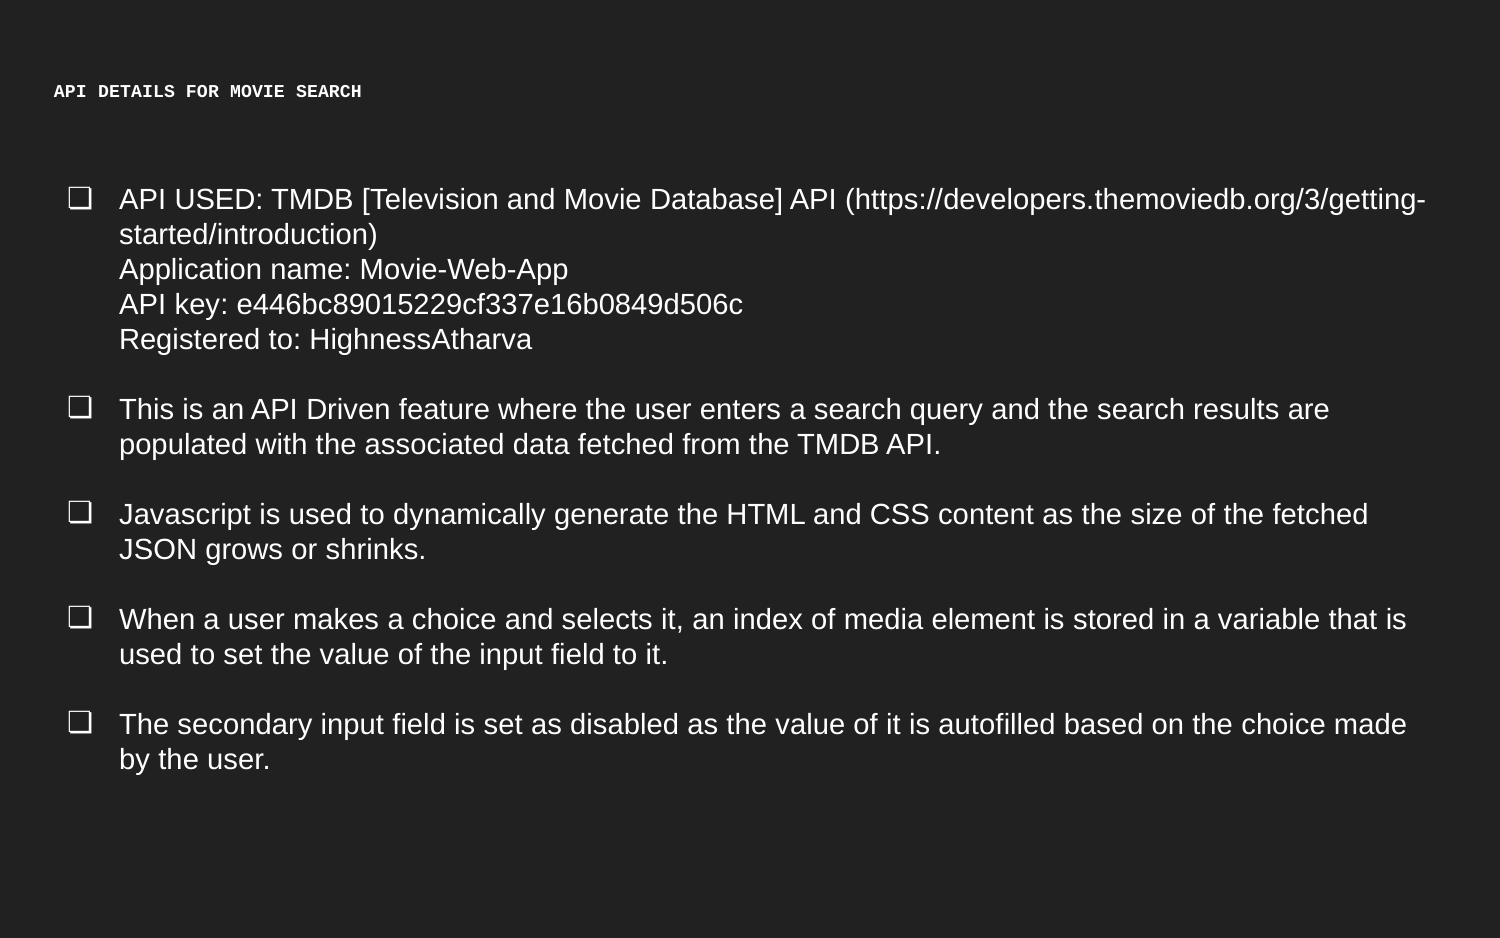

# API DETAILS FOR MOVIE SEARCH
API USED: TMDB [Television and Movie Database] API (https://developers.themoviedb.org/3/getting-started/introduction)
Application name: Movie-Web-App
API key: e446bc89015229cf337e16b0849d506c
Registered to: HighnessAtharva

This is an API Driven feature where the user enters a search query and the search results are populated with the associated data fetched from the TMDB API.

Javascript is used to dynamically generate the HTML and CSS content as the size of the fetched JSON grows or shrinks.

When a user makes a choice and selects it, an index of media element is stored in a variable that is used to set the value of the input field to it.

The secondary input field is set as disabled as the value of it is autofilled based on the choice made by the user.